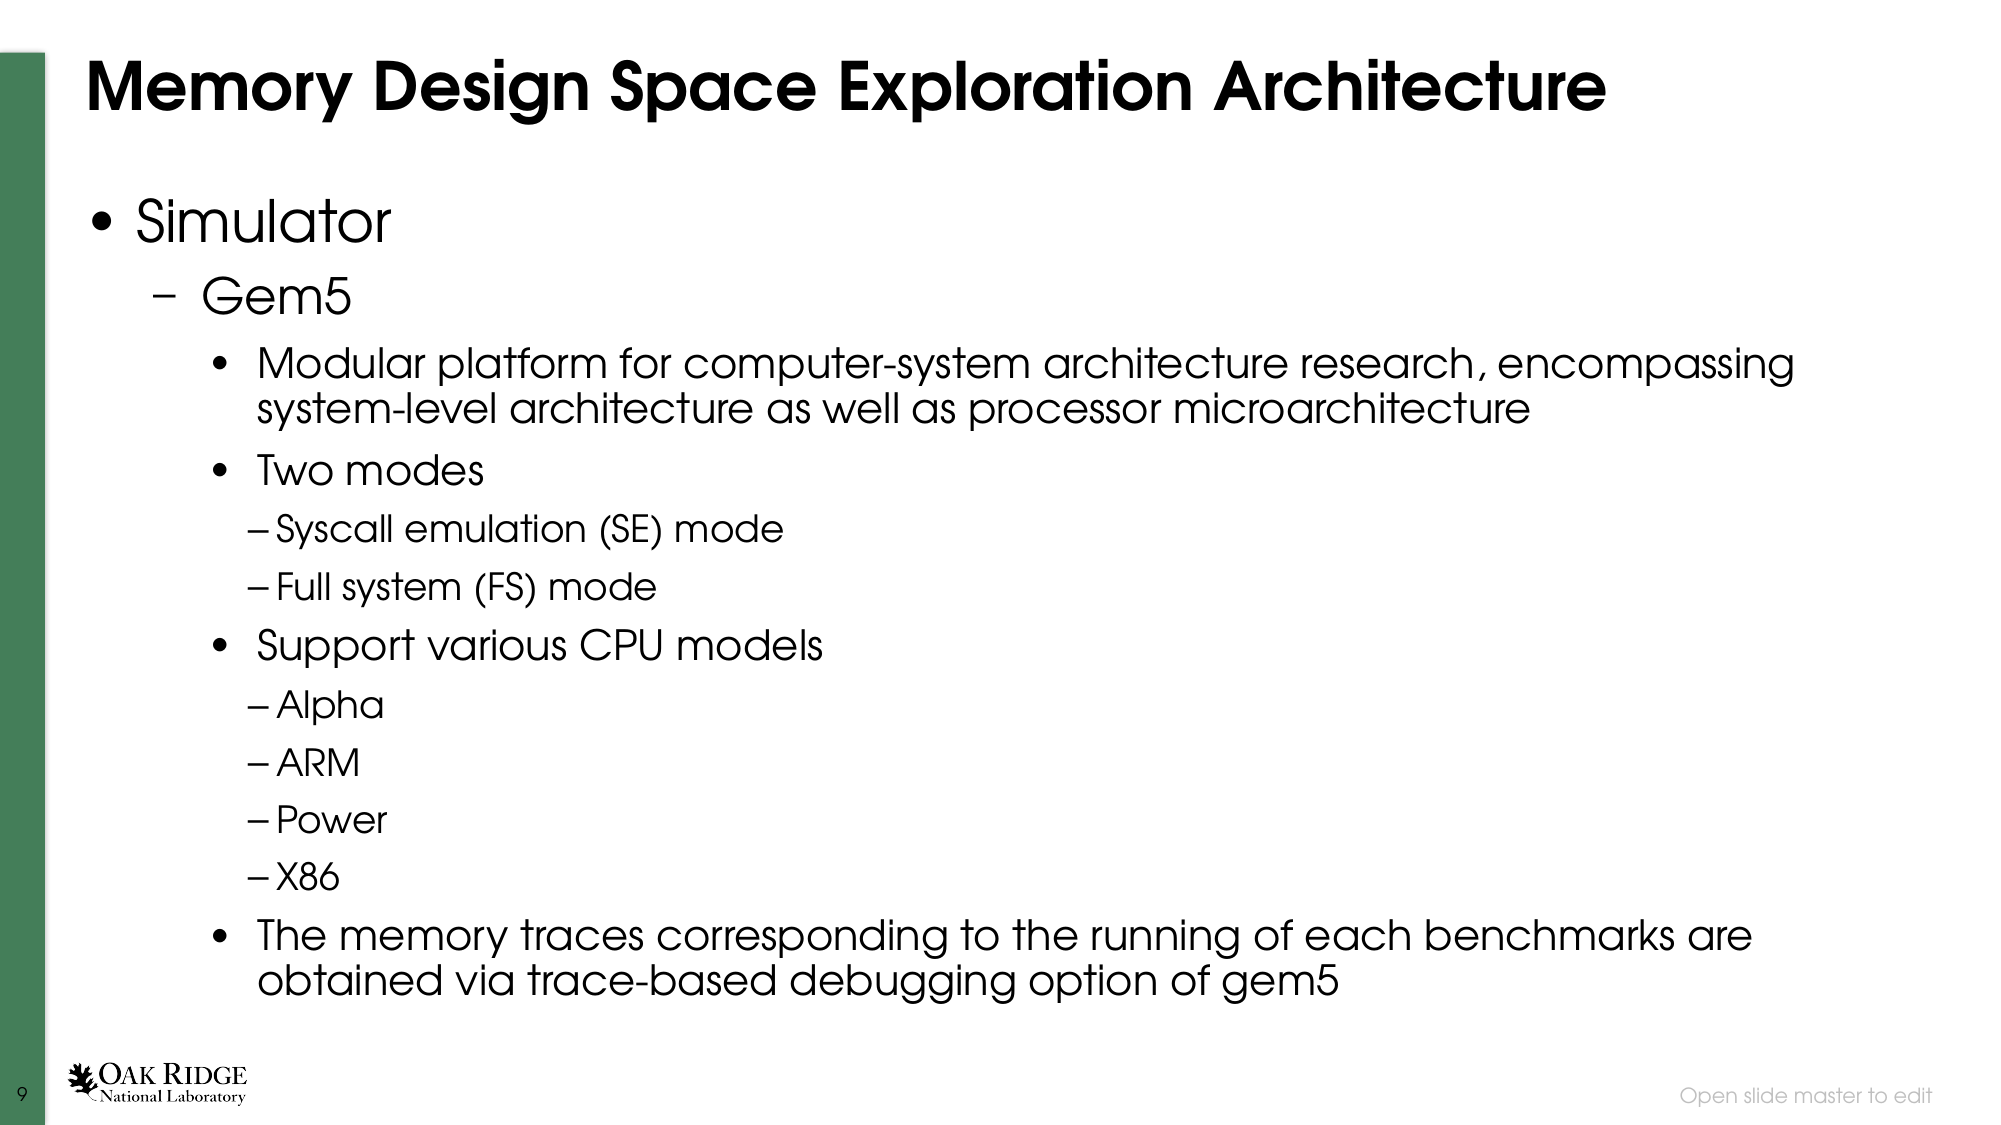

# Memory Design Space Exploration Architecture
Simulator
Gem5
Modular platform for computer-system architecture research, encompassing system-level architecture as well as processor microarchitecture
Two modes
Syscall emulation (SE) mode
Full system (FS) mode
Support various CPU models
Alpha
ARM
Power
X86
The memory traces corresponding to the running of each benchmarks are obtained via trace-based debugging option of gem5